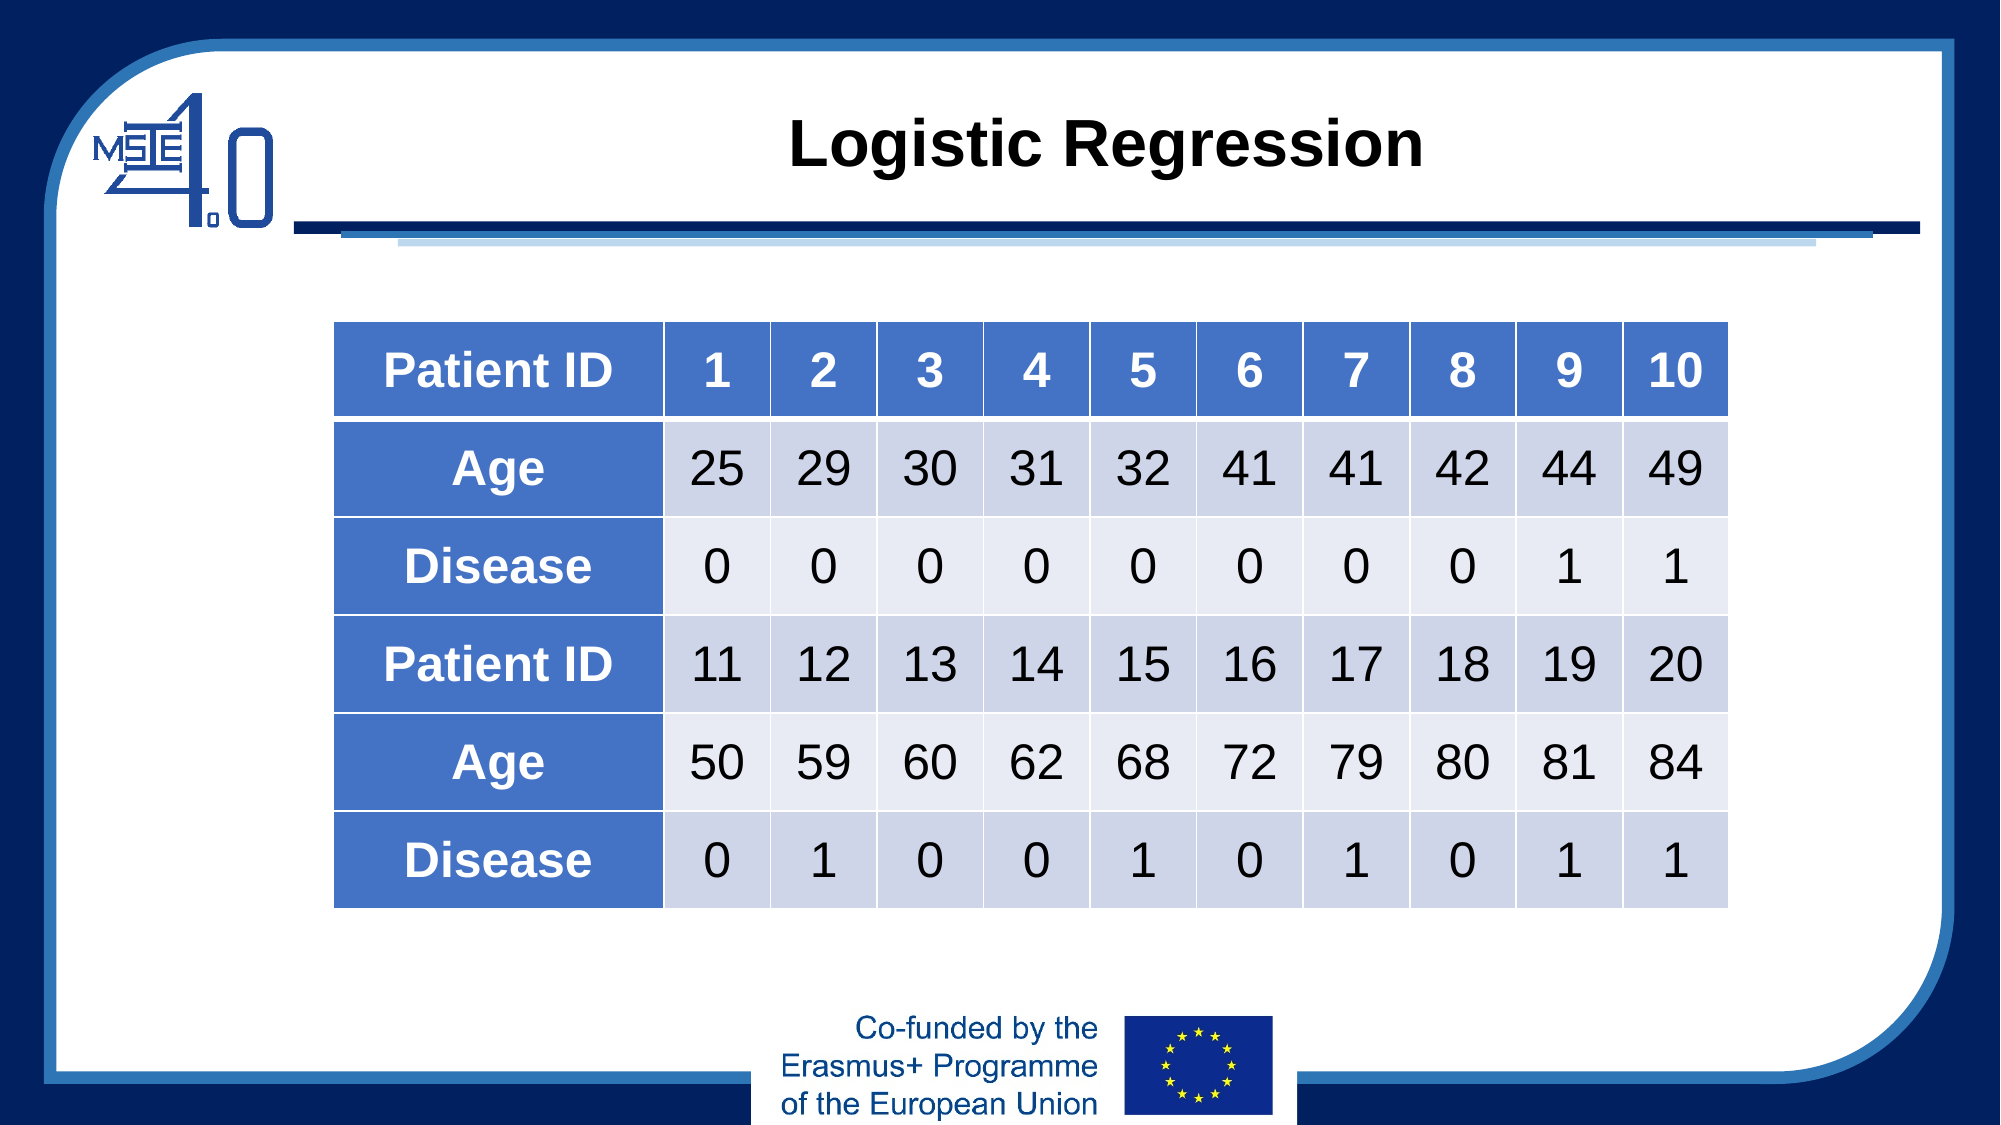

# Logistic Regression
| Patient ID | 1 | 2 | 3 | 4 | 5 | 6 | 7 | 8 | 9 | 10 |
| --- | --- | --- | --- | --- | --- | --- | --- | --- | --- | --- |
| Age | 25 | 29 | 30 | 31 | 32 | 41 | 41 | 42 | 44 | 49 |
| Disease | 0 | 0 | 0 | 0 | 0 | 0 | 0 | 0 | 1 | 1 |
| Patient ID | 11 | 12 | 13 | 14 | 15 | 16 | 17 | 18 | 19 | 20 |
| Age | 50 | 59 | 60 | 62 | 68 | 72 | 79 | 80 | 81 | 84 |
| Disease | 0 | 1 | 0 | 0 | 1 | 0 | 1 | 0 | 1 | 1 |